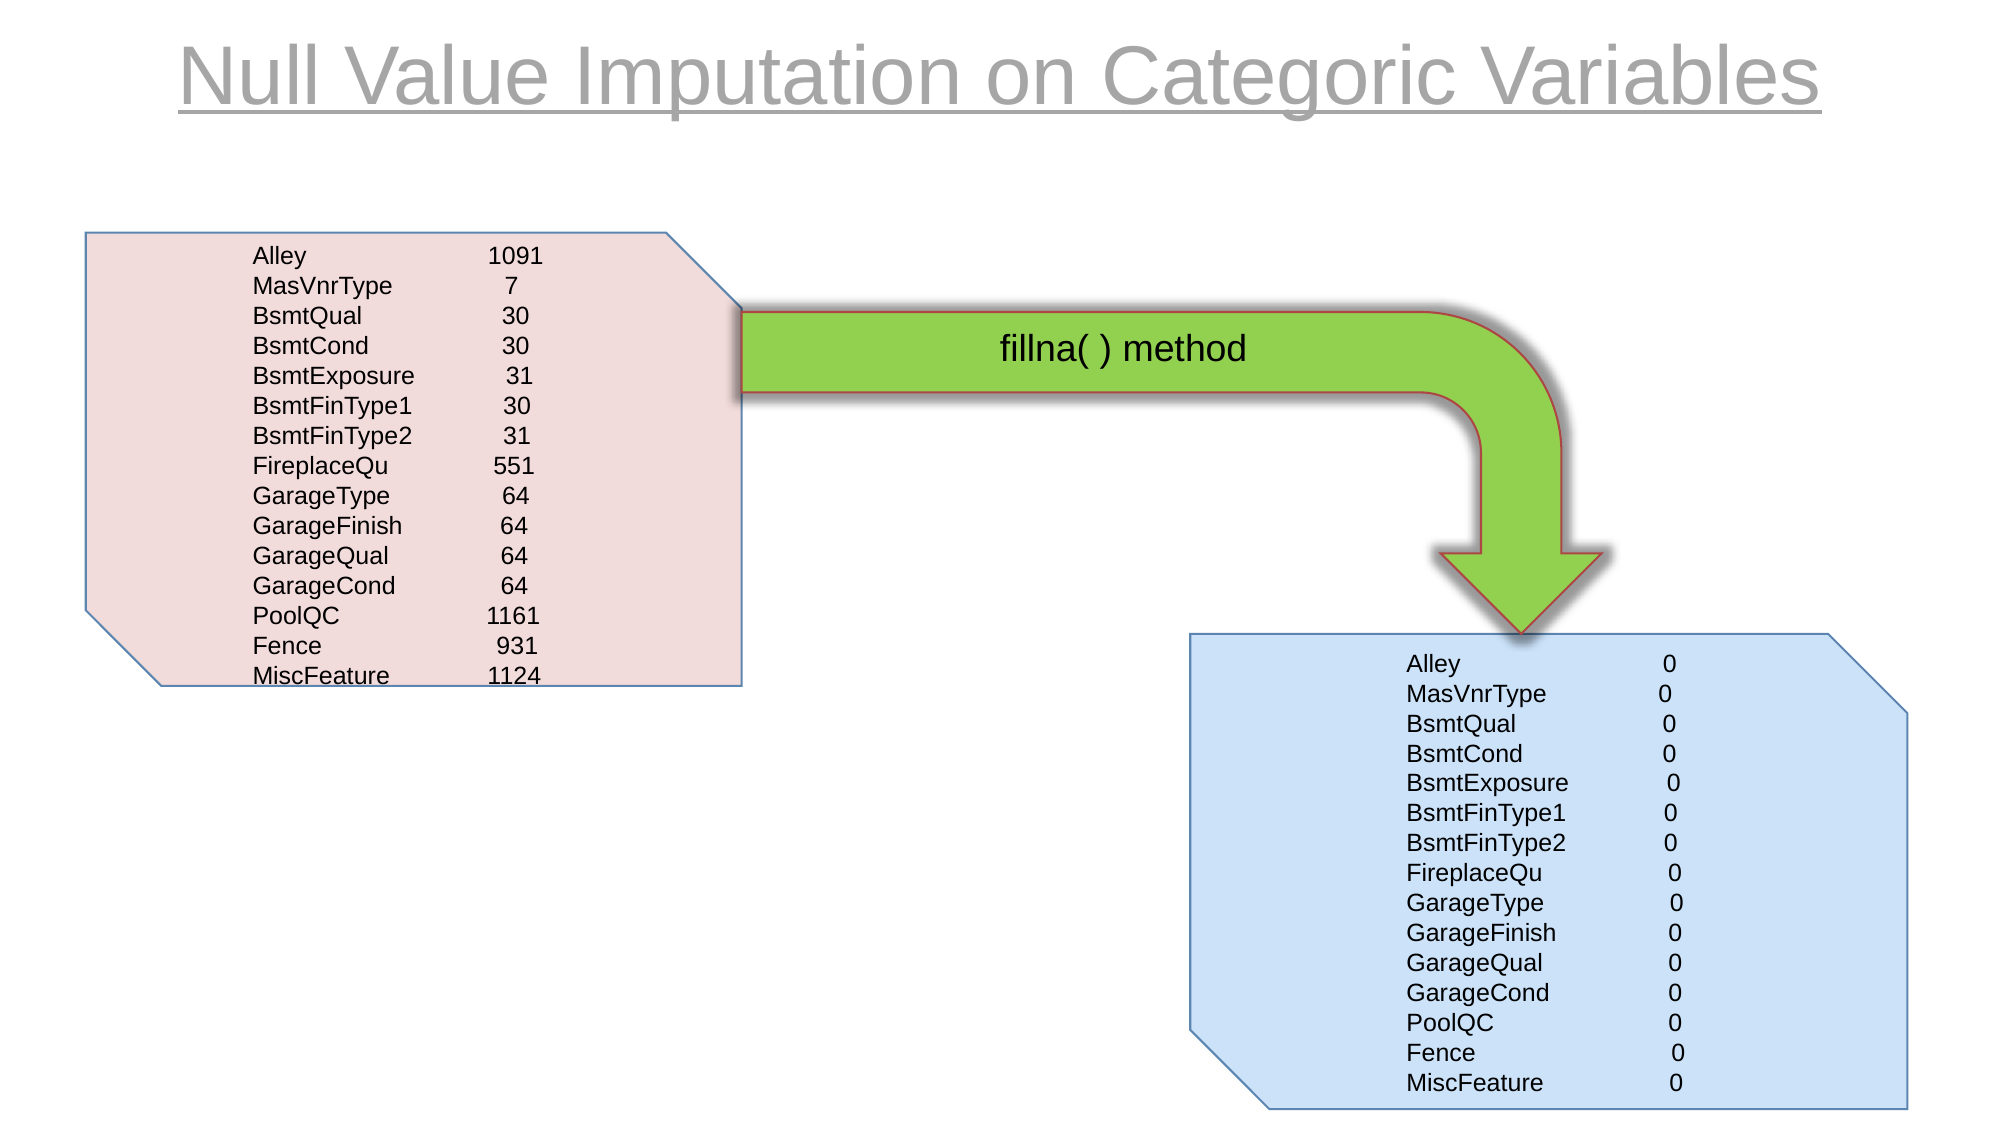

# Null Value Imputation on Categoric Variables

Alley                          1091
MasVnrType                7
BsmtQual                    30
BsmtCond                   30
BsmtExposure             31
BsmtFinType1             30
BsmtFinType2             31
FireplaceQu               551
GarageType                64
GarageFinish              64
GarageQual                64
GarageCond               64
PoolQC                     1161
Fence                         931
MiscFeature              1124
              fillna( ) method

Alley                             0
MasVnrType                0
BsmtQual                     0
BsmtCond                    0
BsmtExposure              0
BsmtFinType1              0
BsmtFinType2              0
FireplaceQu                  0
GarageType                  0
GarageFinish                0
GarageQual                  0
GarageCond                 0
PoolQC                         0
Fence                            0
MiscFeature                  0